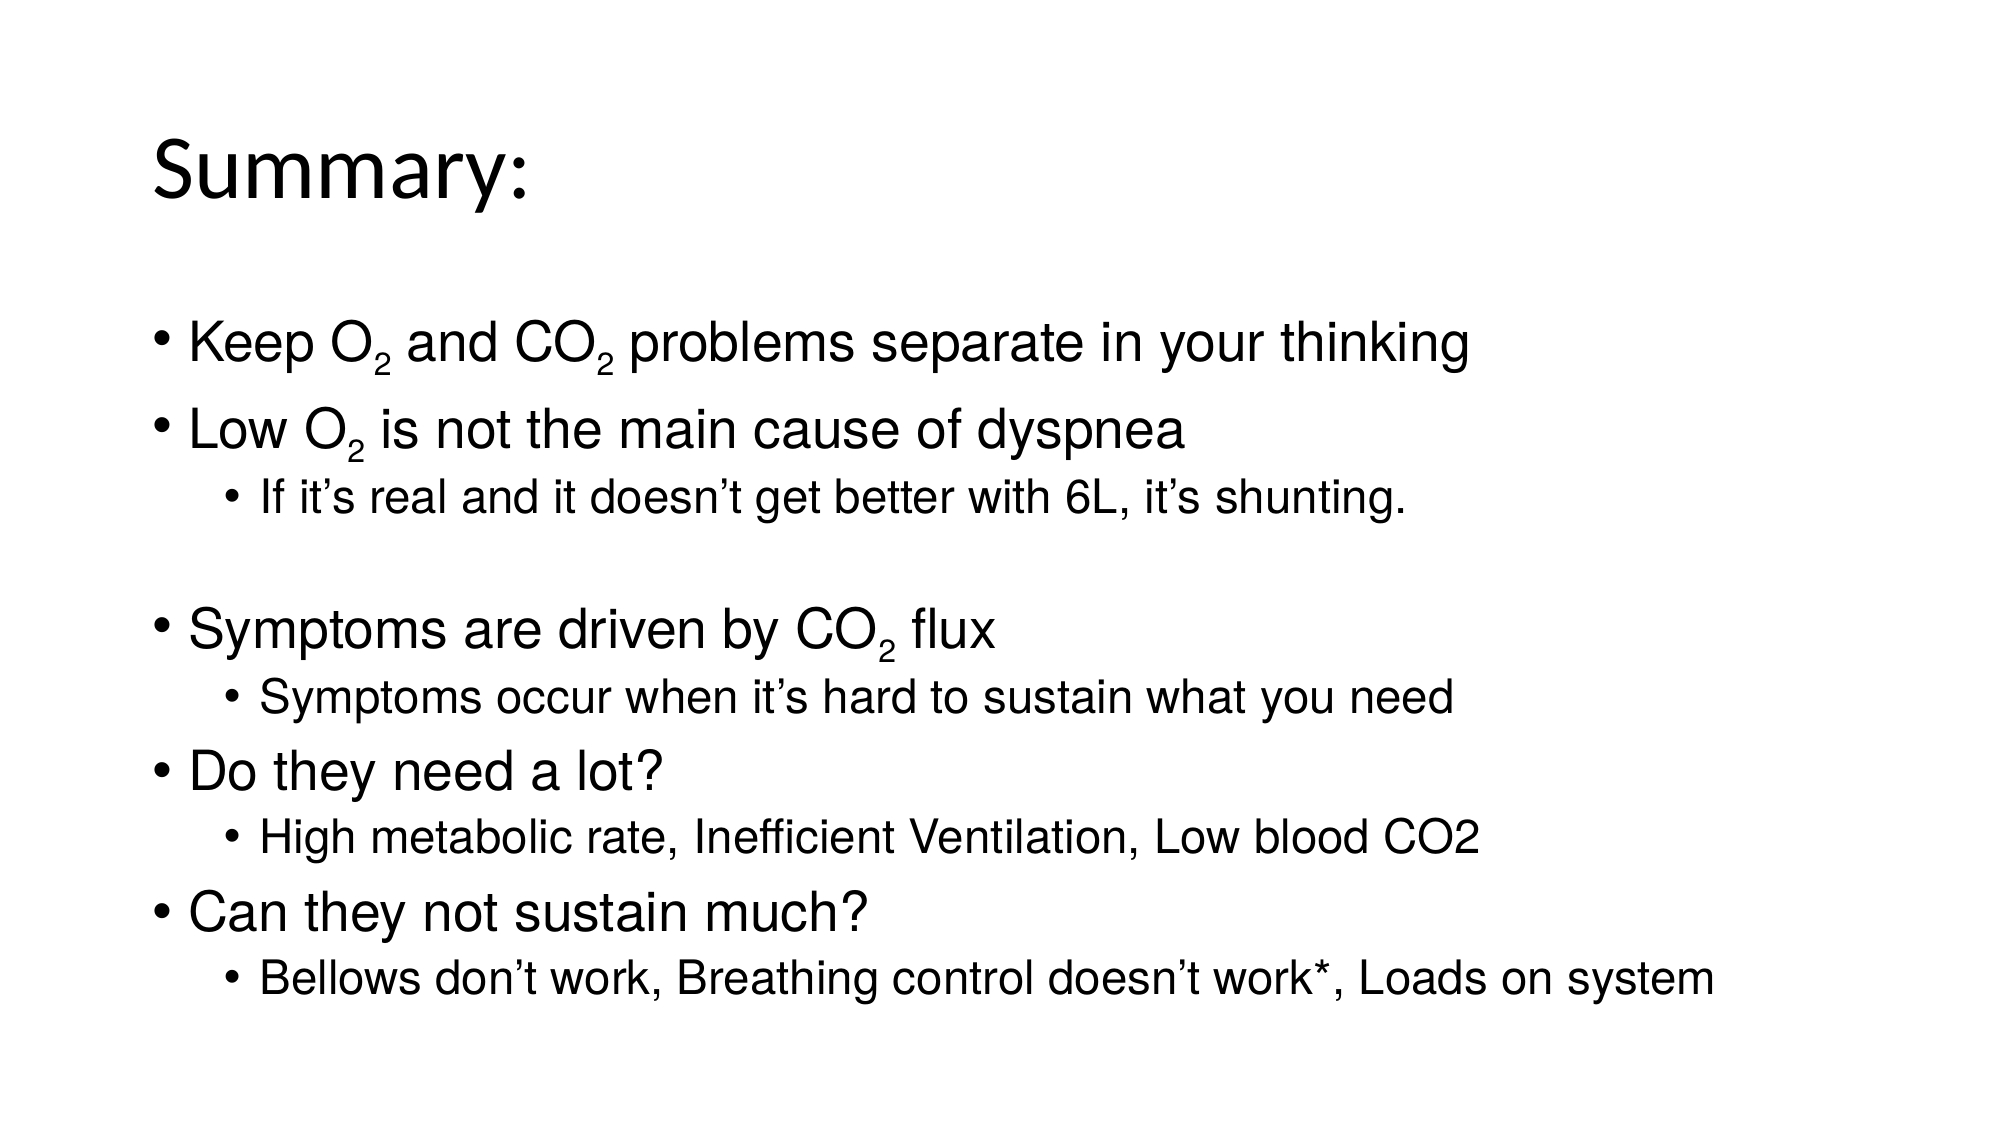

# Summary:
Keep O2 and CO2 problems separate in your thinking
Low O2 is not the main cause of dyspnea
If it’s real and it doesn’t get better with 6L, it’s shunting.
Symptoms are driven by CO2 flux
Symptoms occur when it’s hard to sustain what you need
Do they need a lot?
High metabolic rate, Inefficient Ventilation, Low blood CO2
Can they not sustain much?
Bellows don’t work, Breathing control doesn’t work*, Loads on system